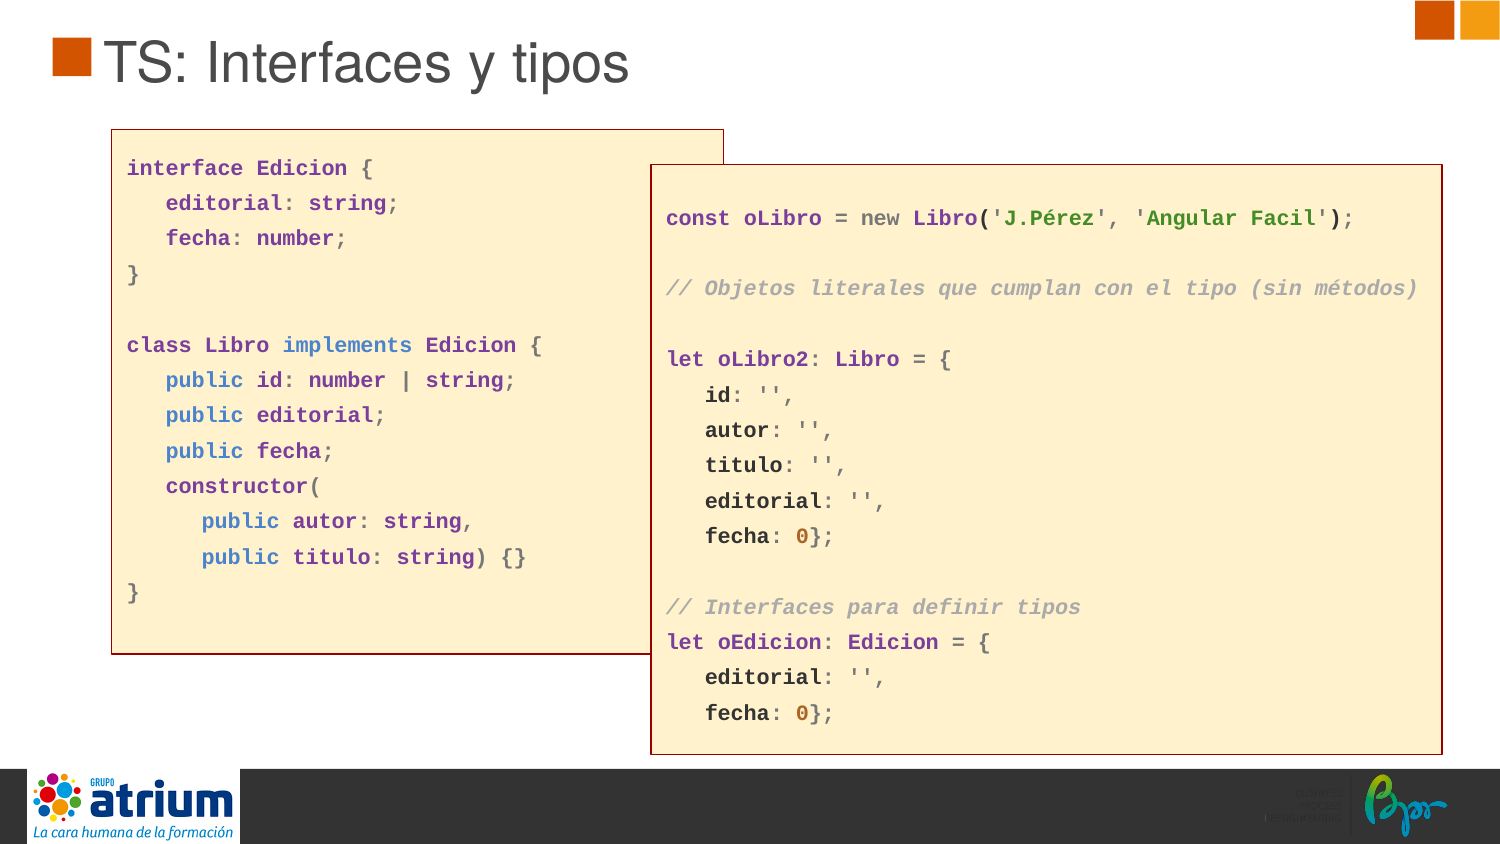

# TS: Interfaces y tipos
interface Edicion {
   editorial: string;
   fecha: number;
}

class Libro implements Edicion {
   public id: number | string;
   public editorial;
   public fecha;
   constructor(
public autor: string,
public titulo: string) {}
}

const oLibro = new Libro('J.Pérez', 'Angular Facil');

// Objetos literales que cumplan con el tipo (sin métodos)

let oLibro2: Libro = {
   id: '',
   autor: '',
   titulo: '',
   editorial: '',
   fecha: 0};

// Interfaces para definir tipos
let oEdicion: Edicion = {
   editorial: '',
   fecha: 0};